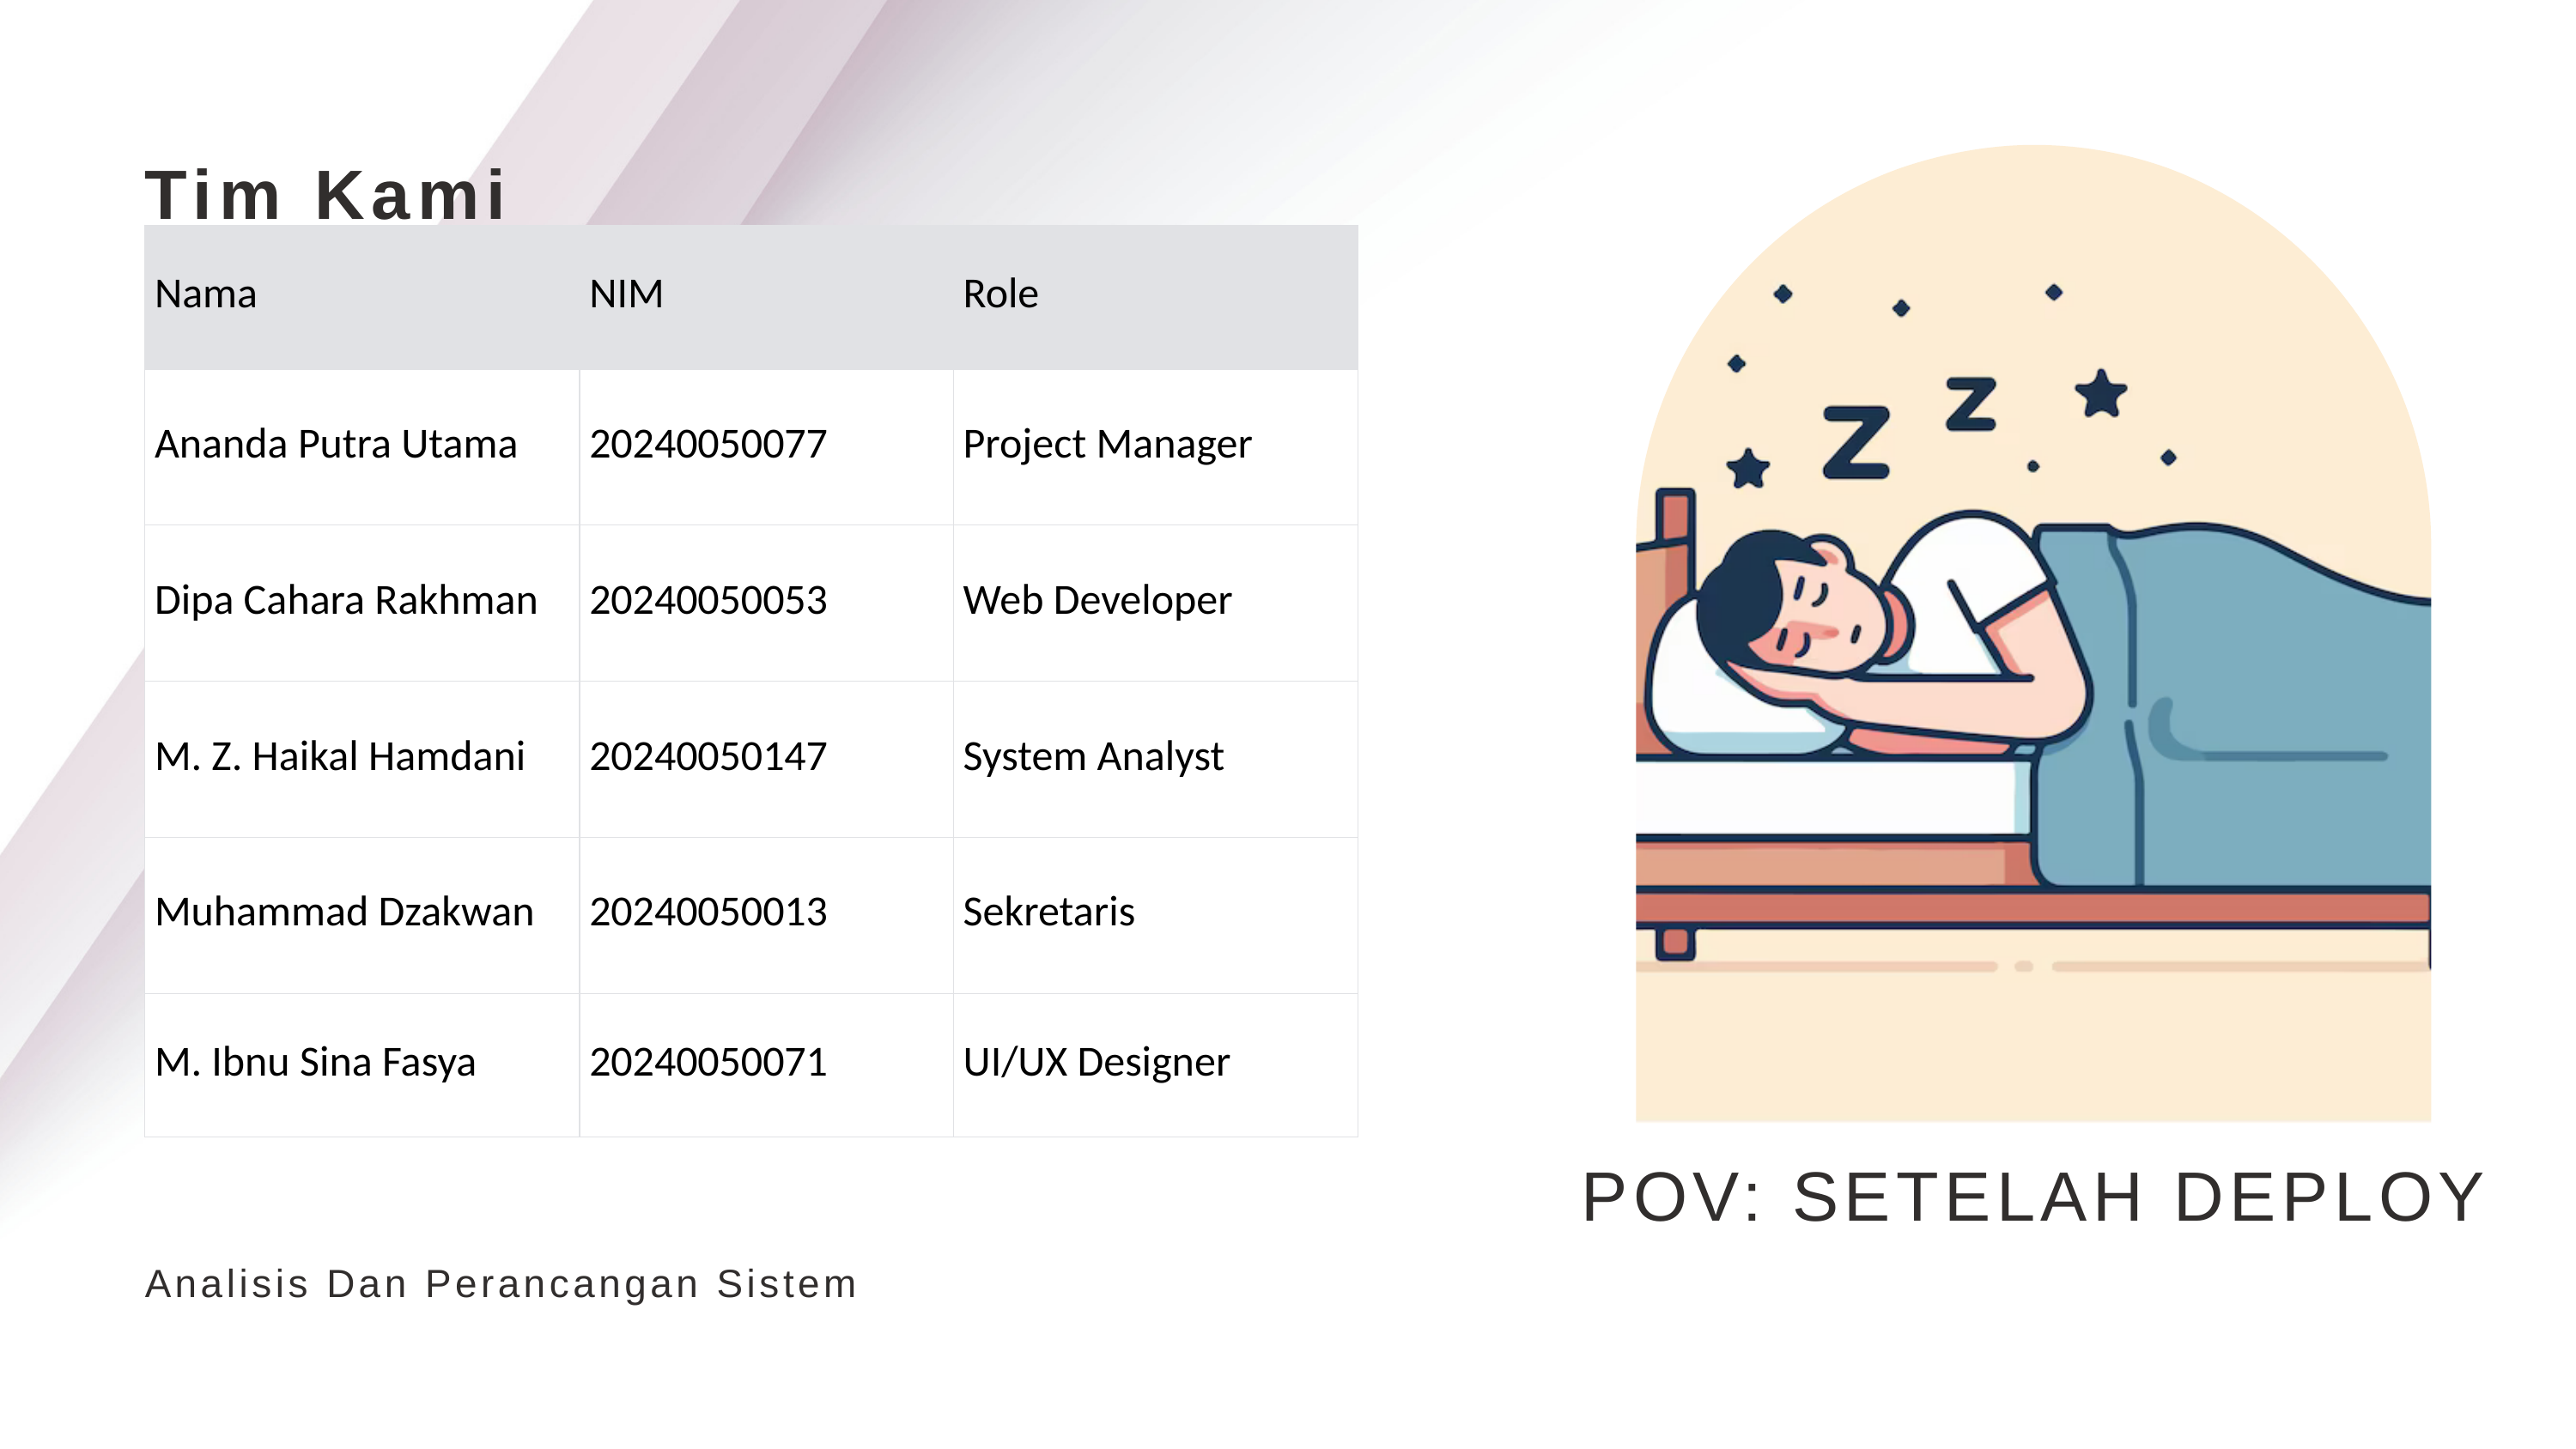

Tim Kami

| Nama | NIM | Role |
| --- | --- | --- |
| Ananda Putra Utama | 20240050077 | Project Manager |
| Dipa Cahara Rakhman | 20240050053 | Web Developer |
| M. Z. Haikal Hamdani | 20240050147 | System Analyst |
| Muhammad Dzakwan | 20240050013 | Sekretaris |
| M. Ibnu Sina Fasya | 20240050071 | UI/UX Designer |

POV: SETELAH DEPLOY
Analisis Dan Perancangan Sistem